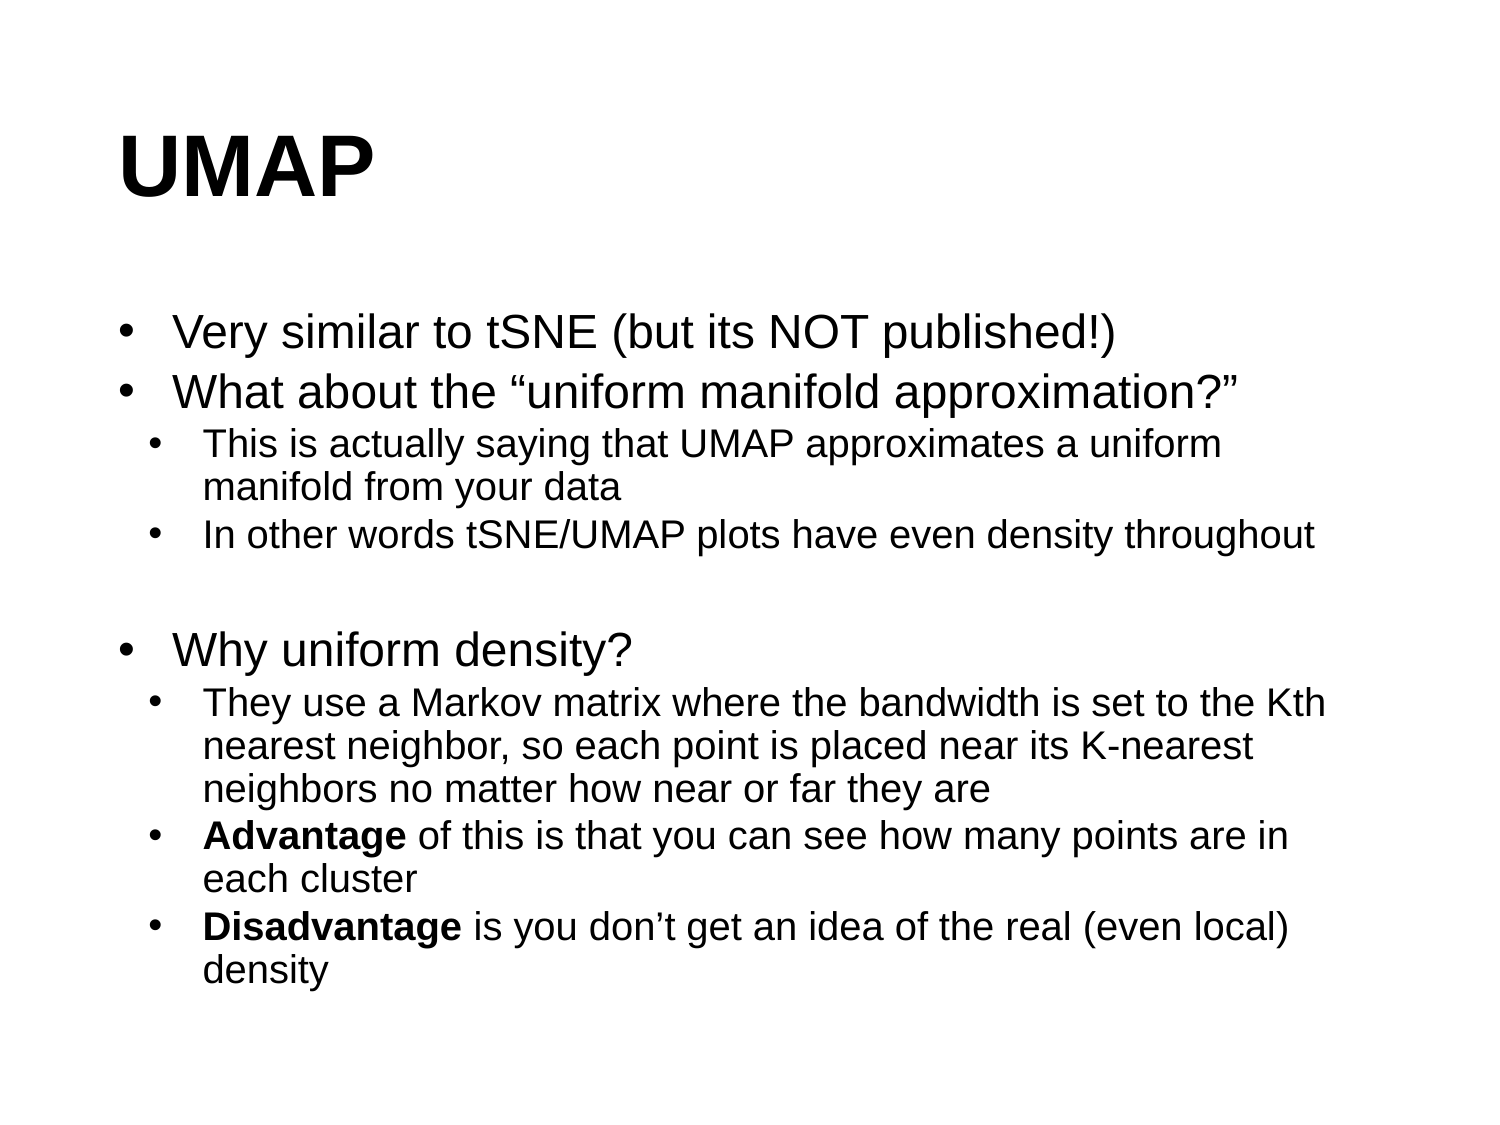

# UMAP
Very similar to tSNE (but its NOT published!)
What about the “uniform manifold approximation?”
This is actually saying that UMAP approximates a uniform manifold from your data
In other words tSNE/UMAP plots have even density throughout

Why uniform density?
They use a Markov matrix where the bandwidth is set to the Kth nearest neighbor, so each point is placed near its K-nearest neighbors no matter how near or far they are
Advantage of this is that you can see how many points are in each cluster
Disadvantage is you don’t get an idea of the real (even local) density